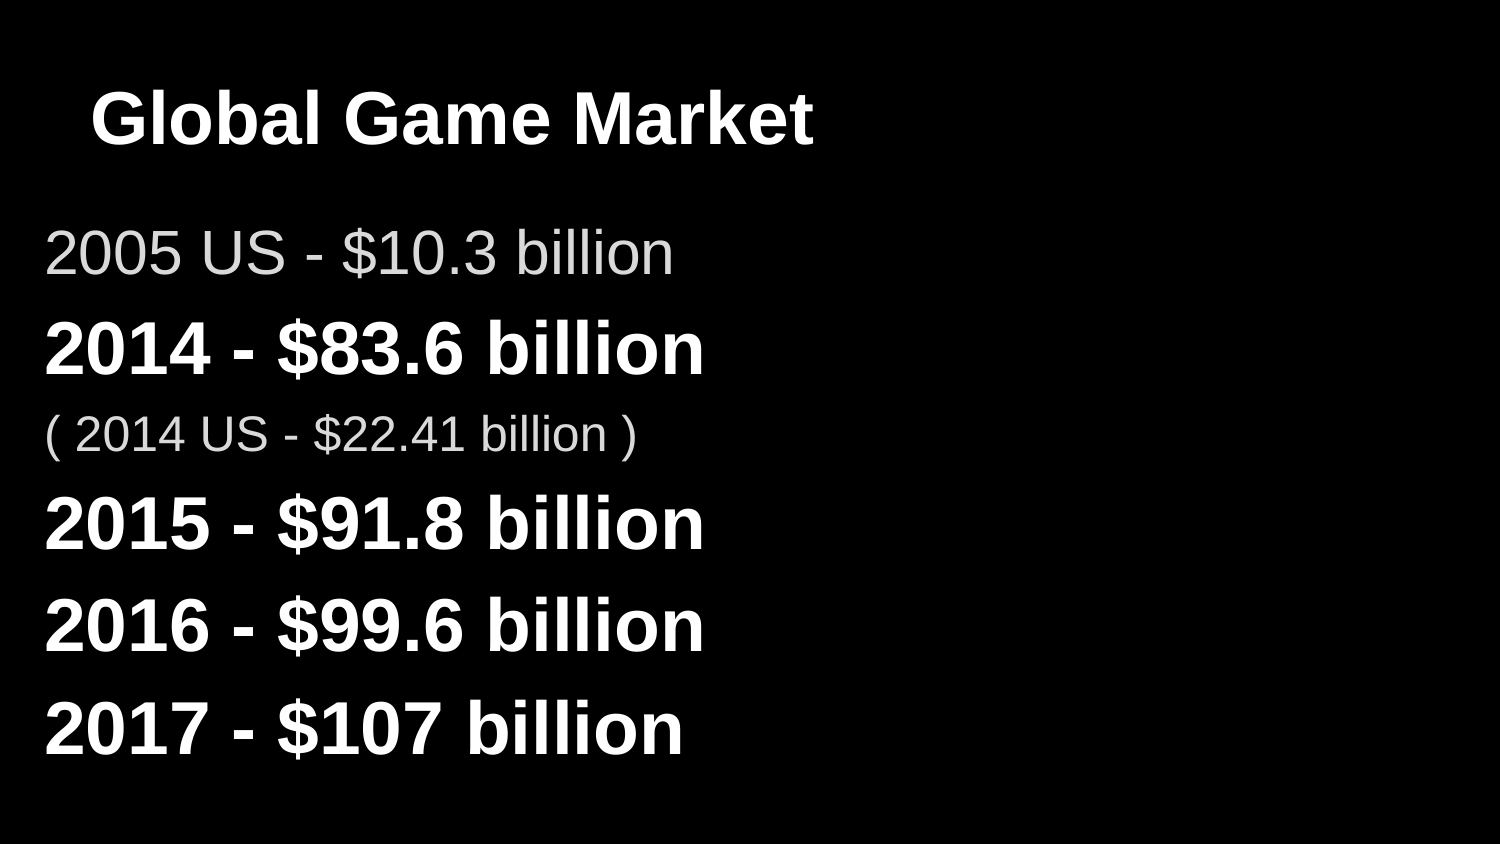

# Global Game Market
2005 US - $10.3 billion
2014 - $83.6 billion
( 2014 US - $22.41 billion )
2015 - $91.8 billion
2016 - $99.6 billion
2017 - $107 billion